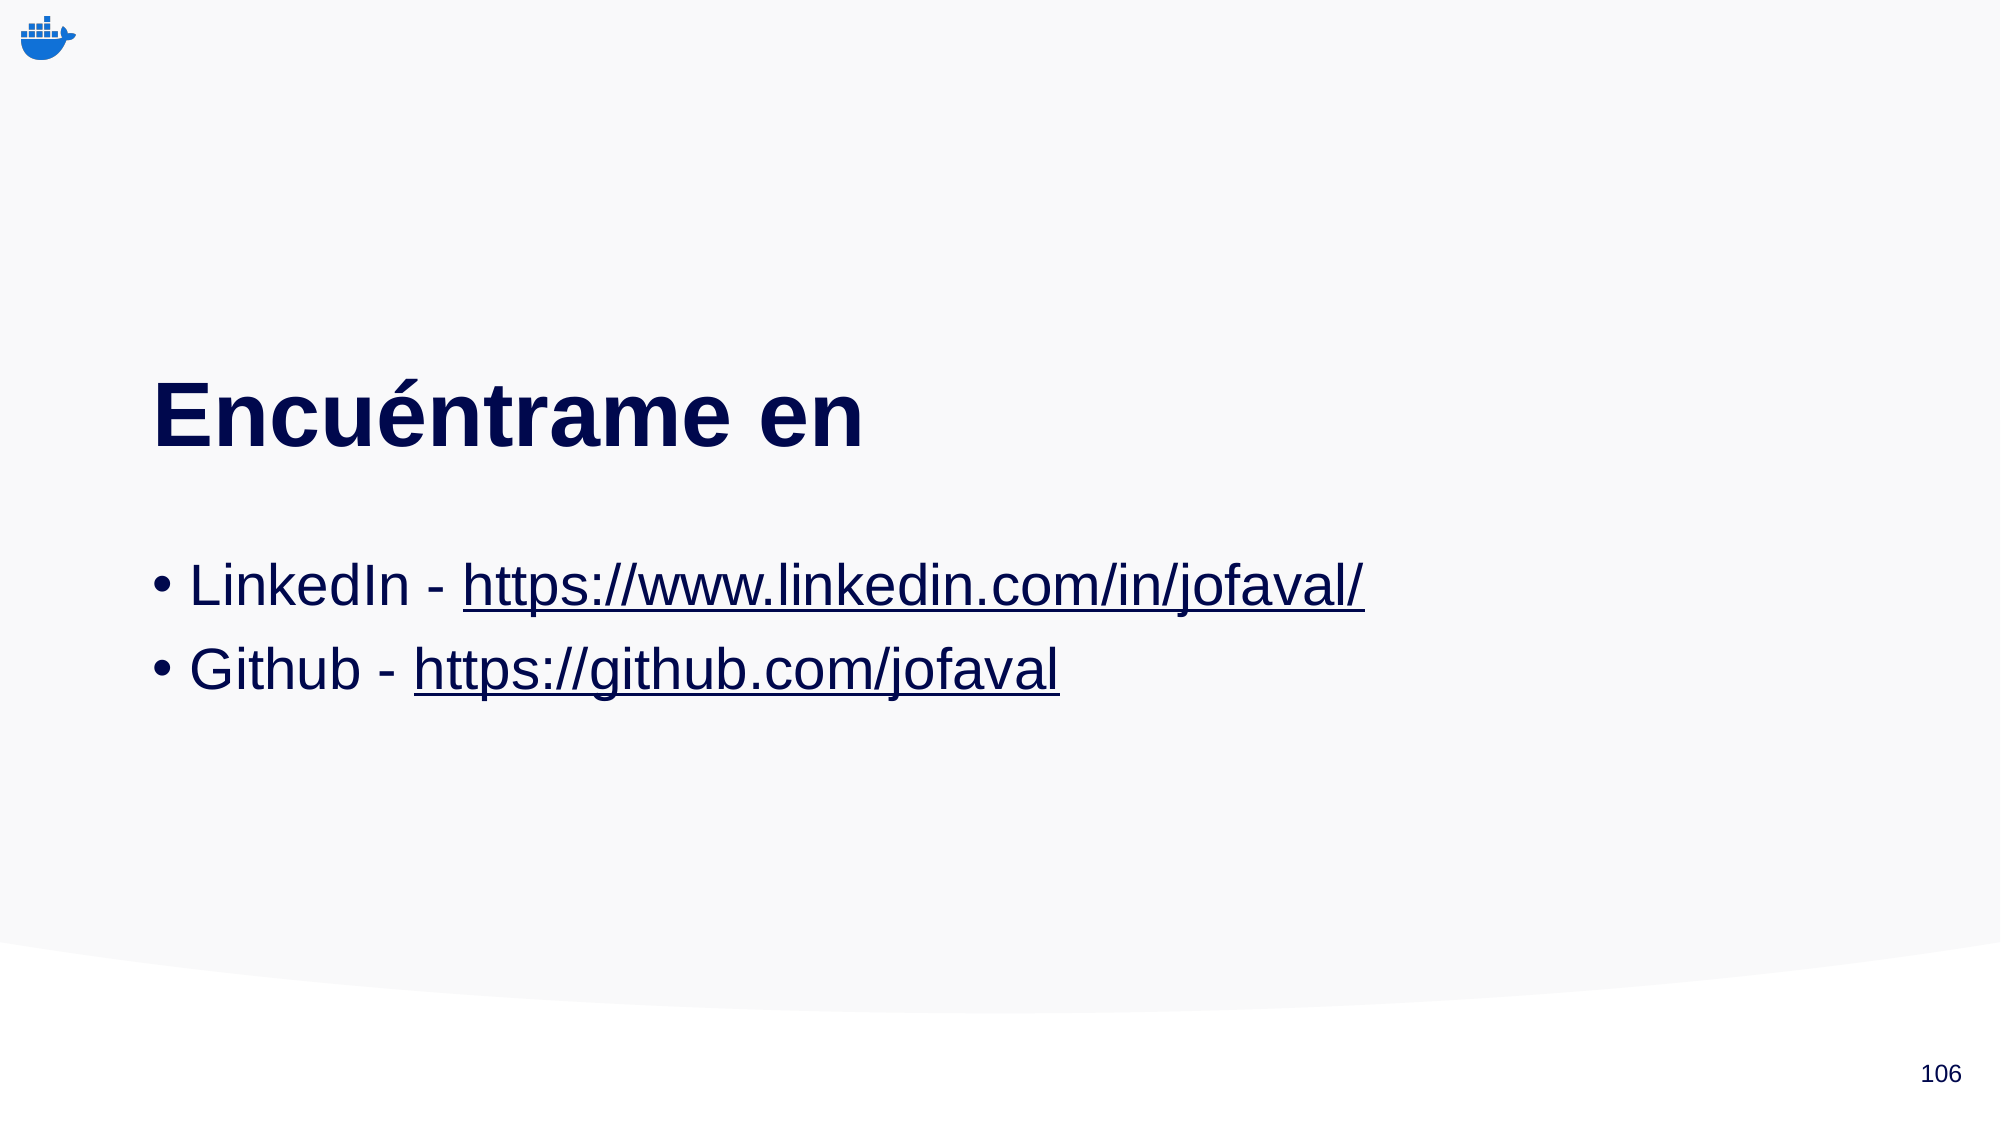

# Encuéntrame en
LinkedIn - https://www.linkedin.com/in/jofaval/
Github - https://github.com/jofaval
106